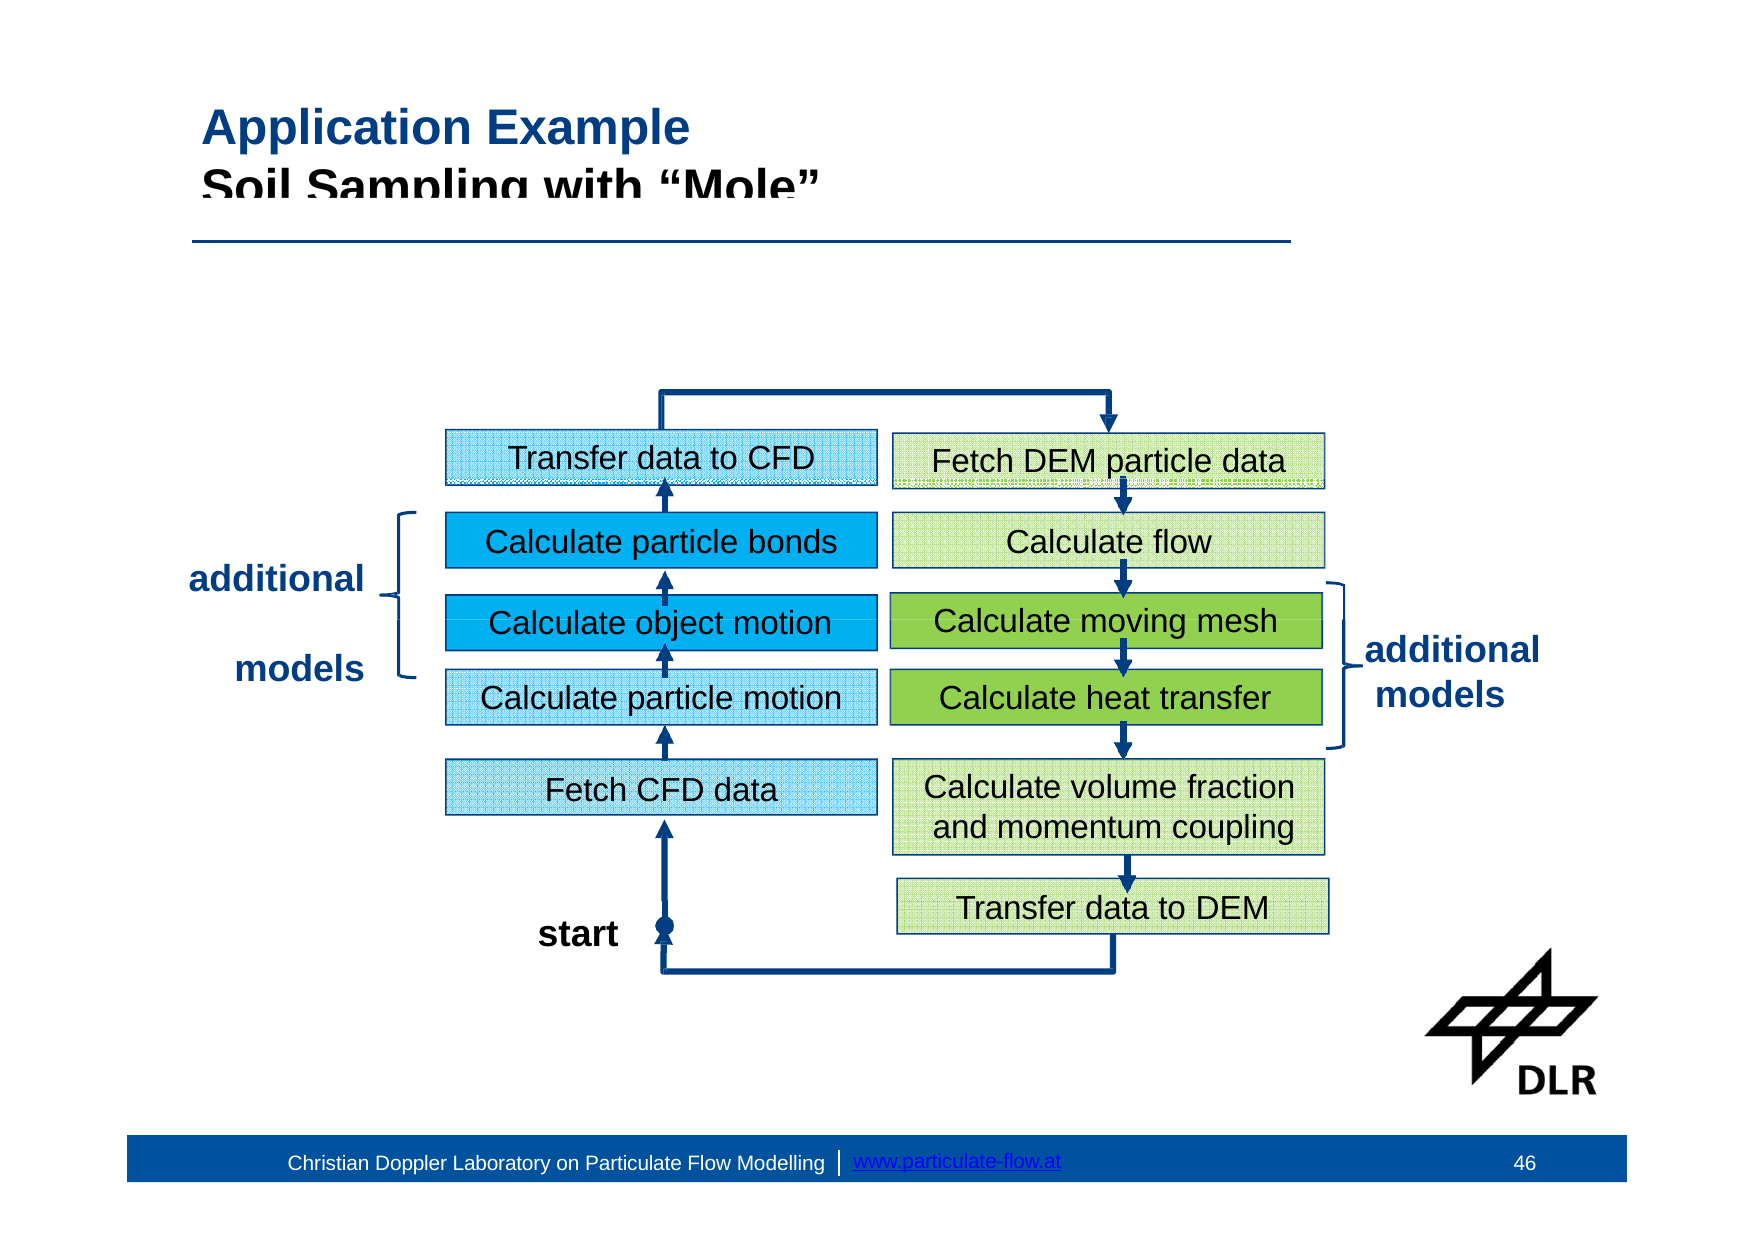

# Application Example
Soil Sampling with “Mole”

Transfer data to CFD

Calculate particle bonds
Fetch DEM particle data

Calculate flow

additional  models

Calculate moving mesh
Calculate object motion

additional  models

Calculate particle motion

Fetch CFD data
Calculate heat transfer

Calculate volume fraction  and momentum coupling

Transfer data to DEM

start

46
www.particulate-flow.at
Christian Doppler Laboratory on Particulate Flow Modelling